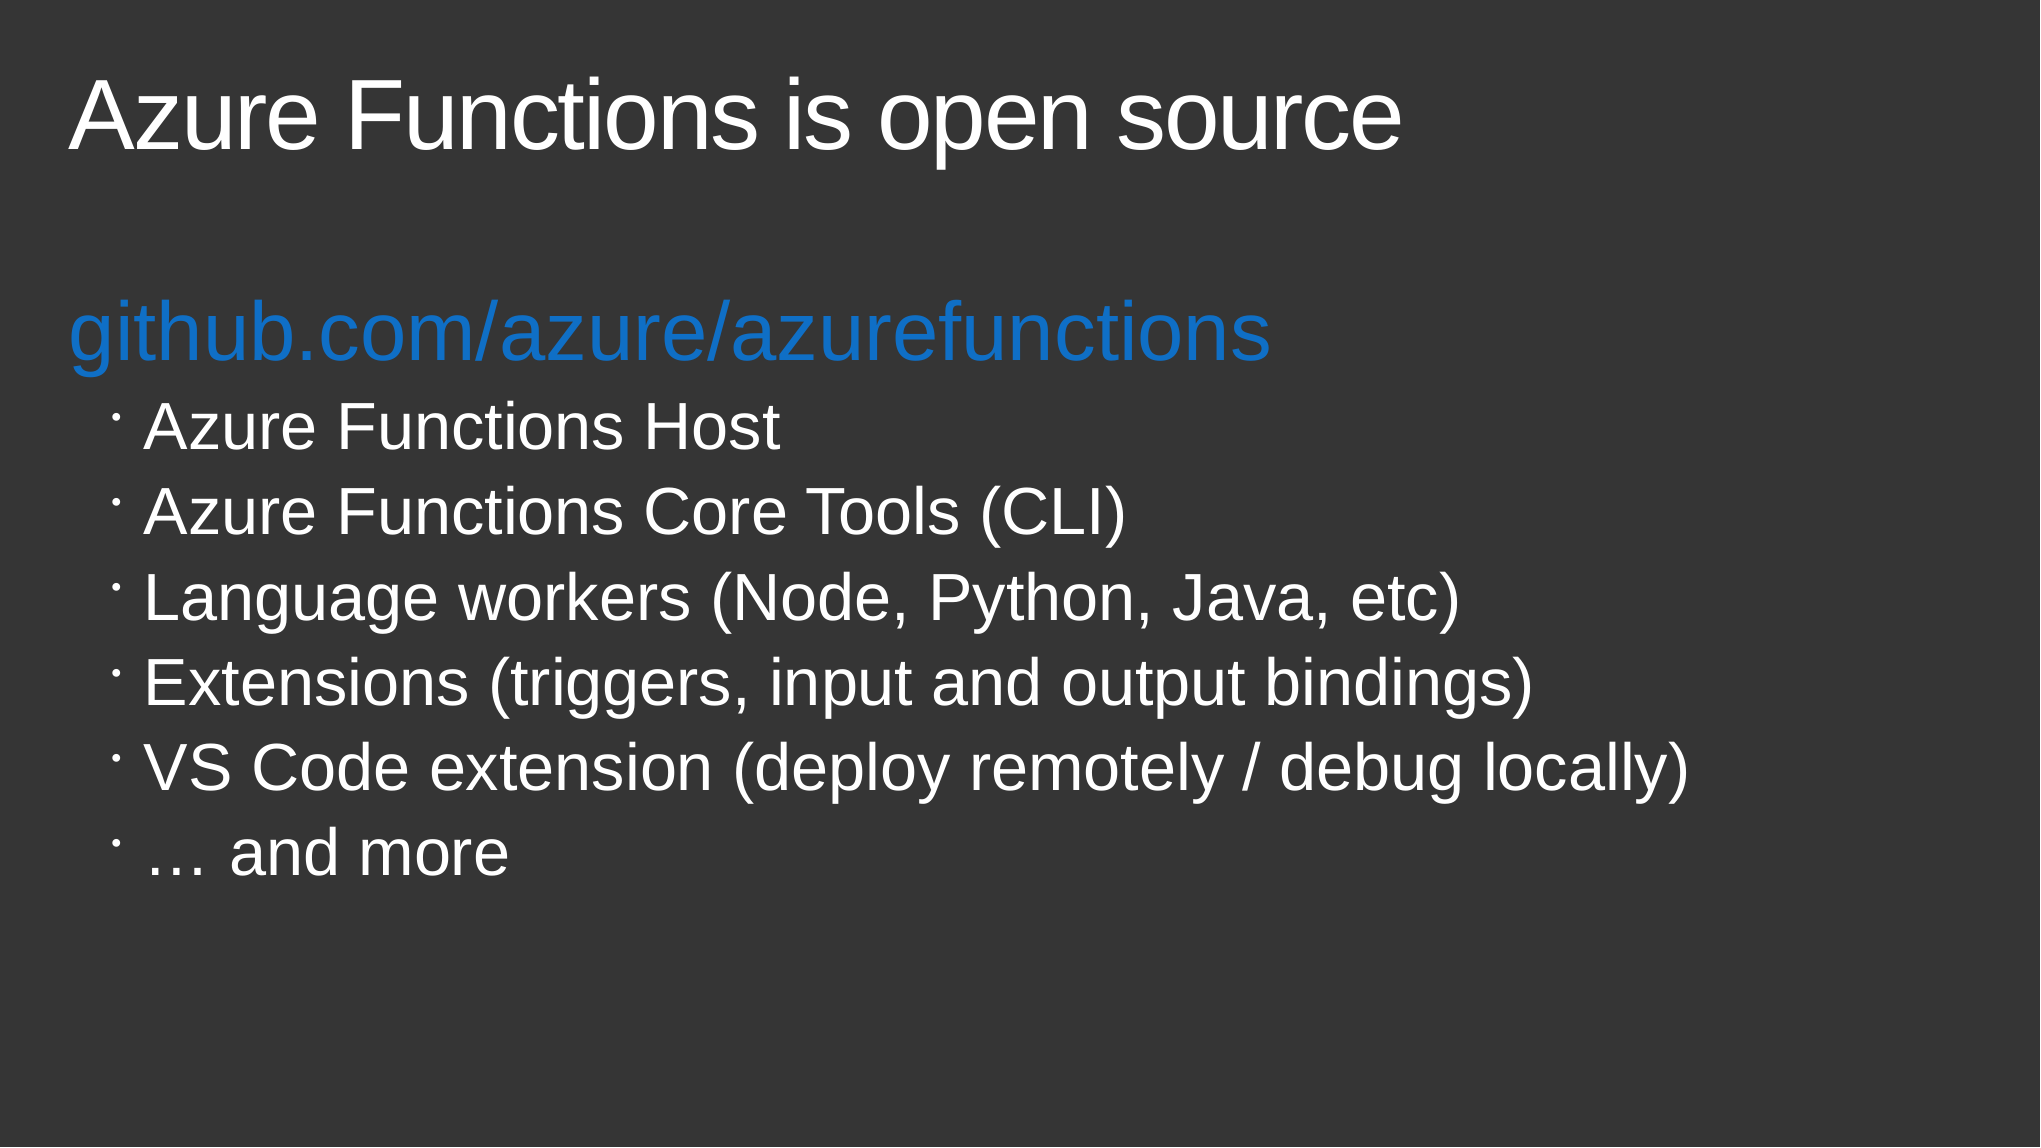

# Azure Functions is open source
github.com/azure/azurefunctions
Azure Functions Host
Azure Functions Core Tools (CLI)
Language workers (Node, Python, Java, etc)
Extensions (triggers, input and output bindings)
VS Code extension (deploy remotely / debug locally)
… and more